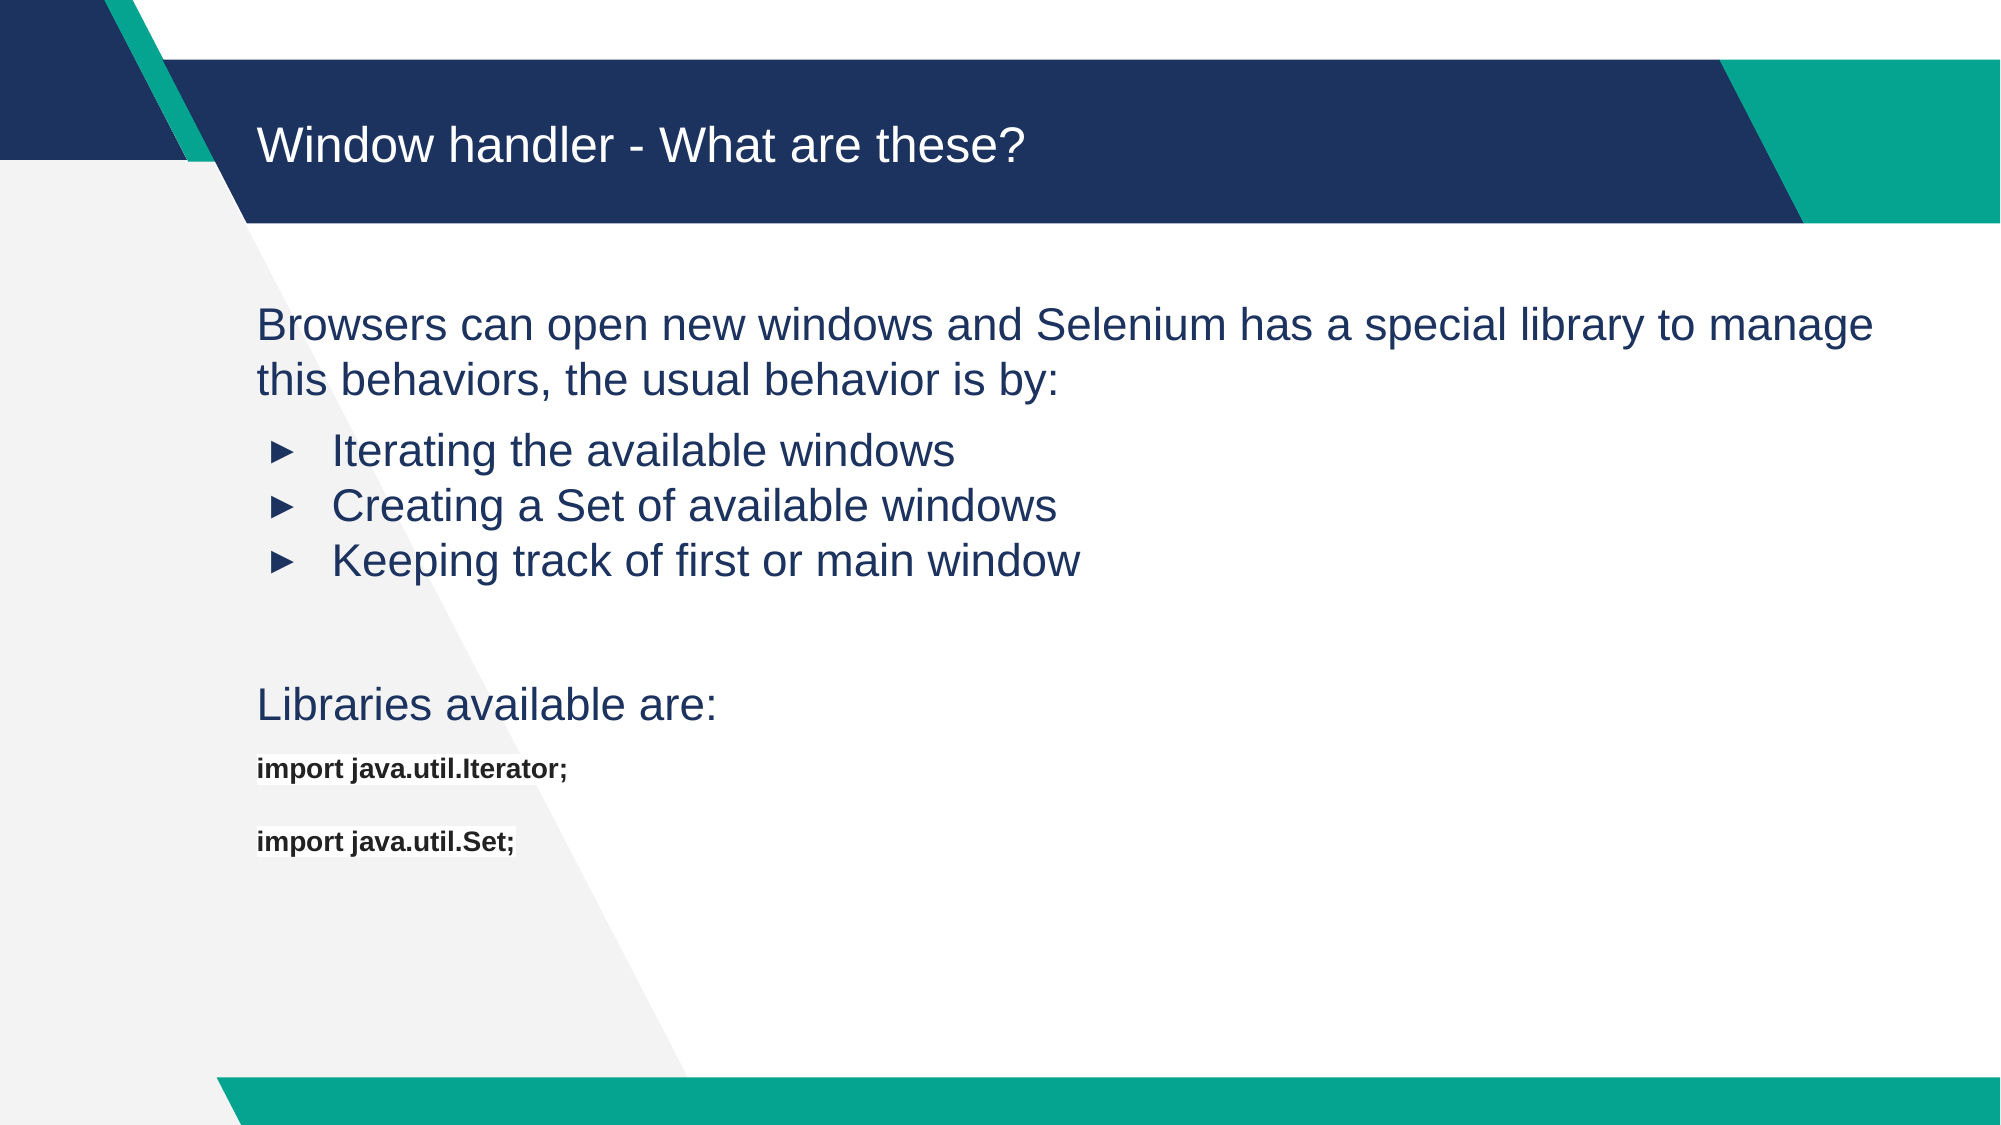

# Window handler - What are these?
Browsers can open new windows and Selenium has a special library to manage this behaviors, the usual behavior is by:
Iterating the available windows
Creating a Set of available windows
Keeping track of first or main window

Libraries available are:
import java.util.Iterator;
import java.util.Set;